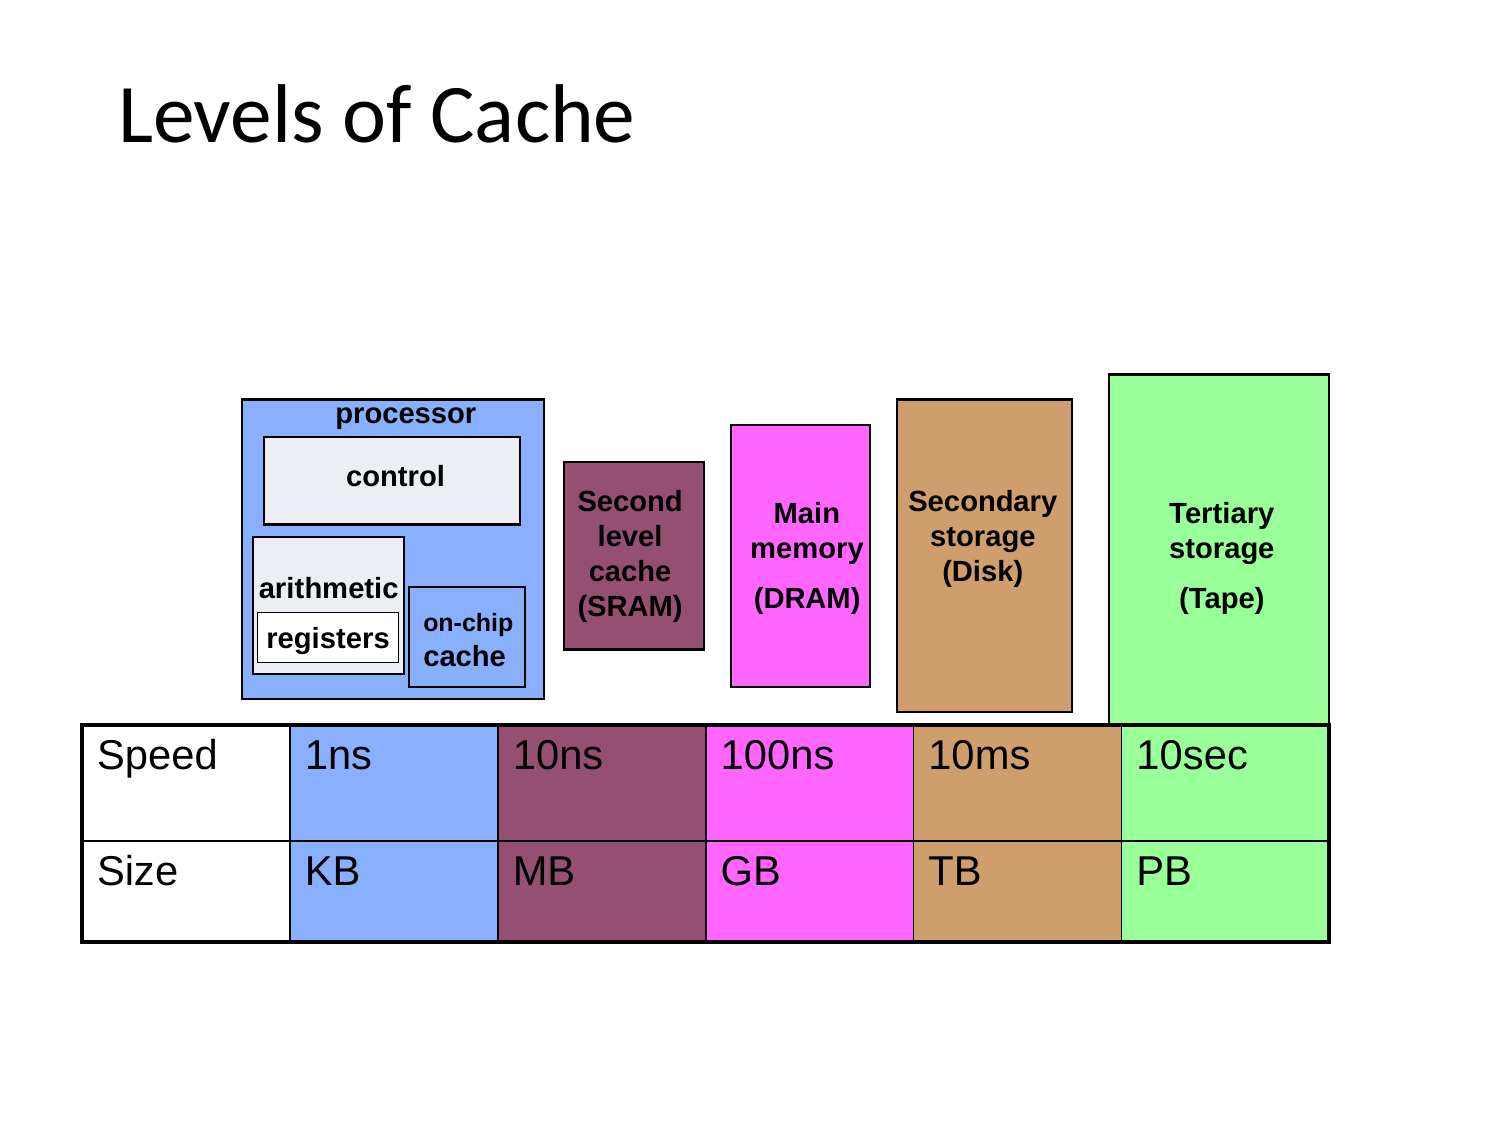

# Levels of Cache

processor

control

Second level cache (SRAM)
Secondary storage (Disk)
Main memory
(DRAM)
Tertiary storage
(Tape)

arithmetic

on-chip cache

 registers
| Speed | 1ns | 10ns | 100ns | 10ms | 10sec |
| --- | --- | --- | --- | --- | --- |
| Size | KB | MB | GB | TB | PB |